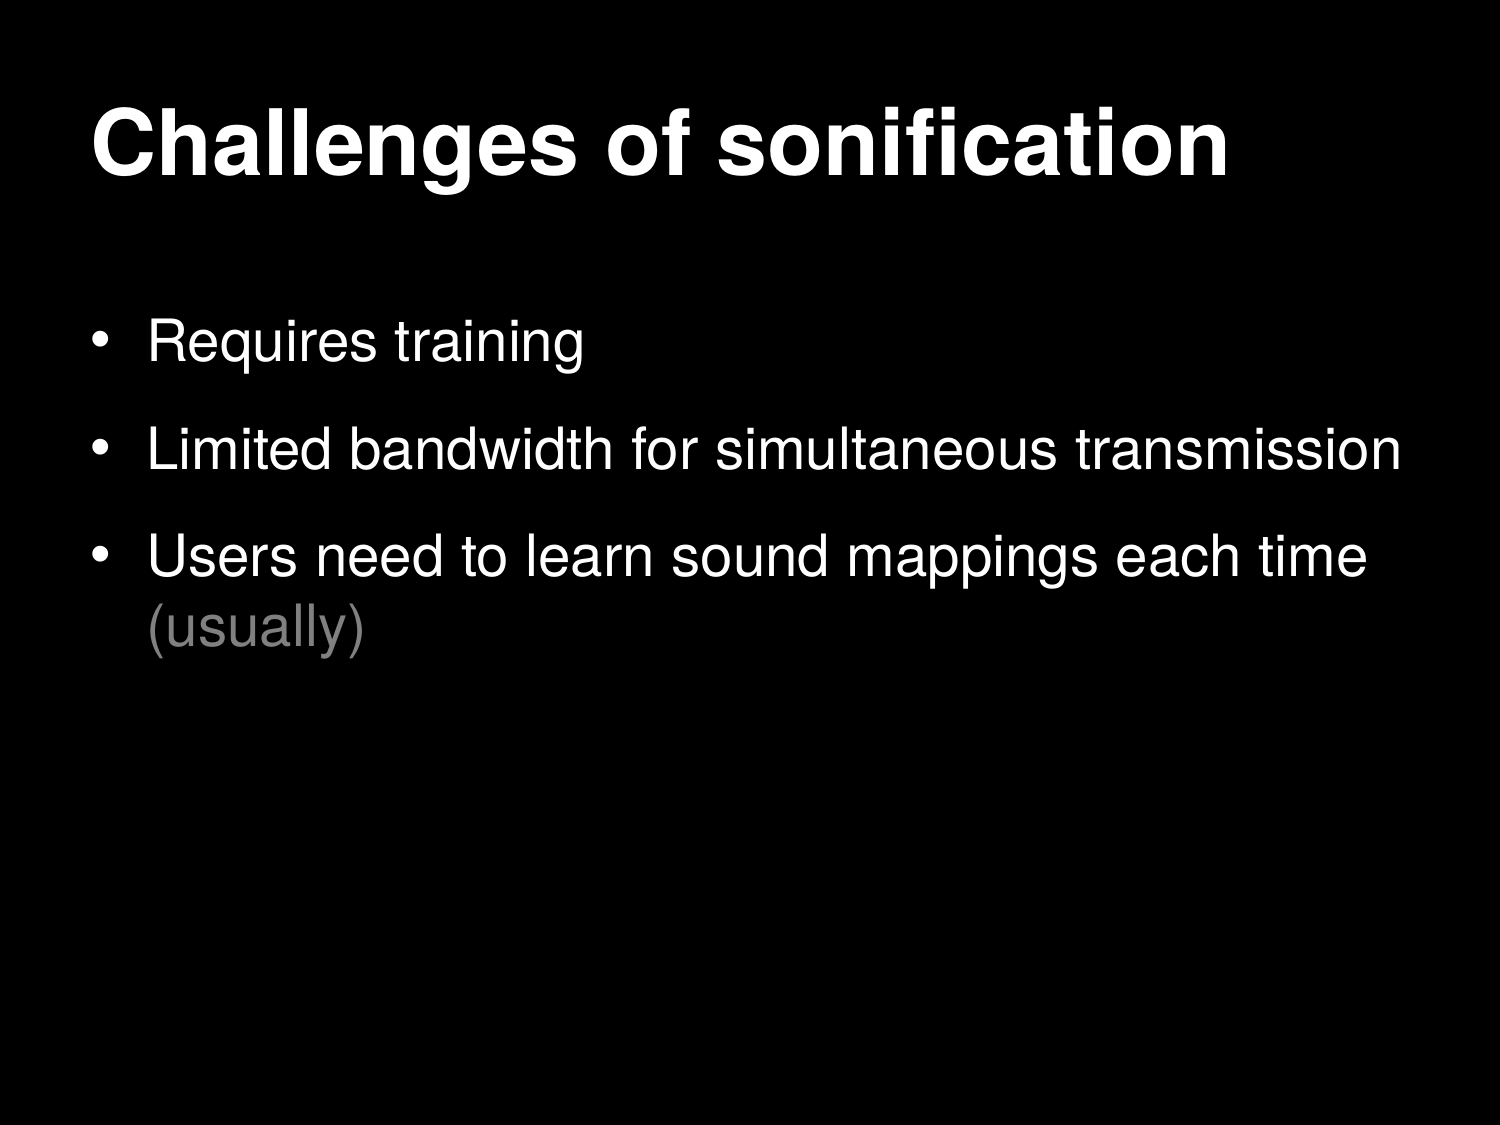

# Challenges of sonification
Requires training
Limited bandwidth for simultaneous transmission
Users need to learn sound mappings each time (usually)